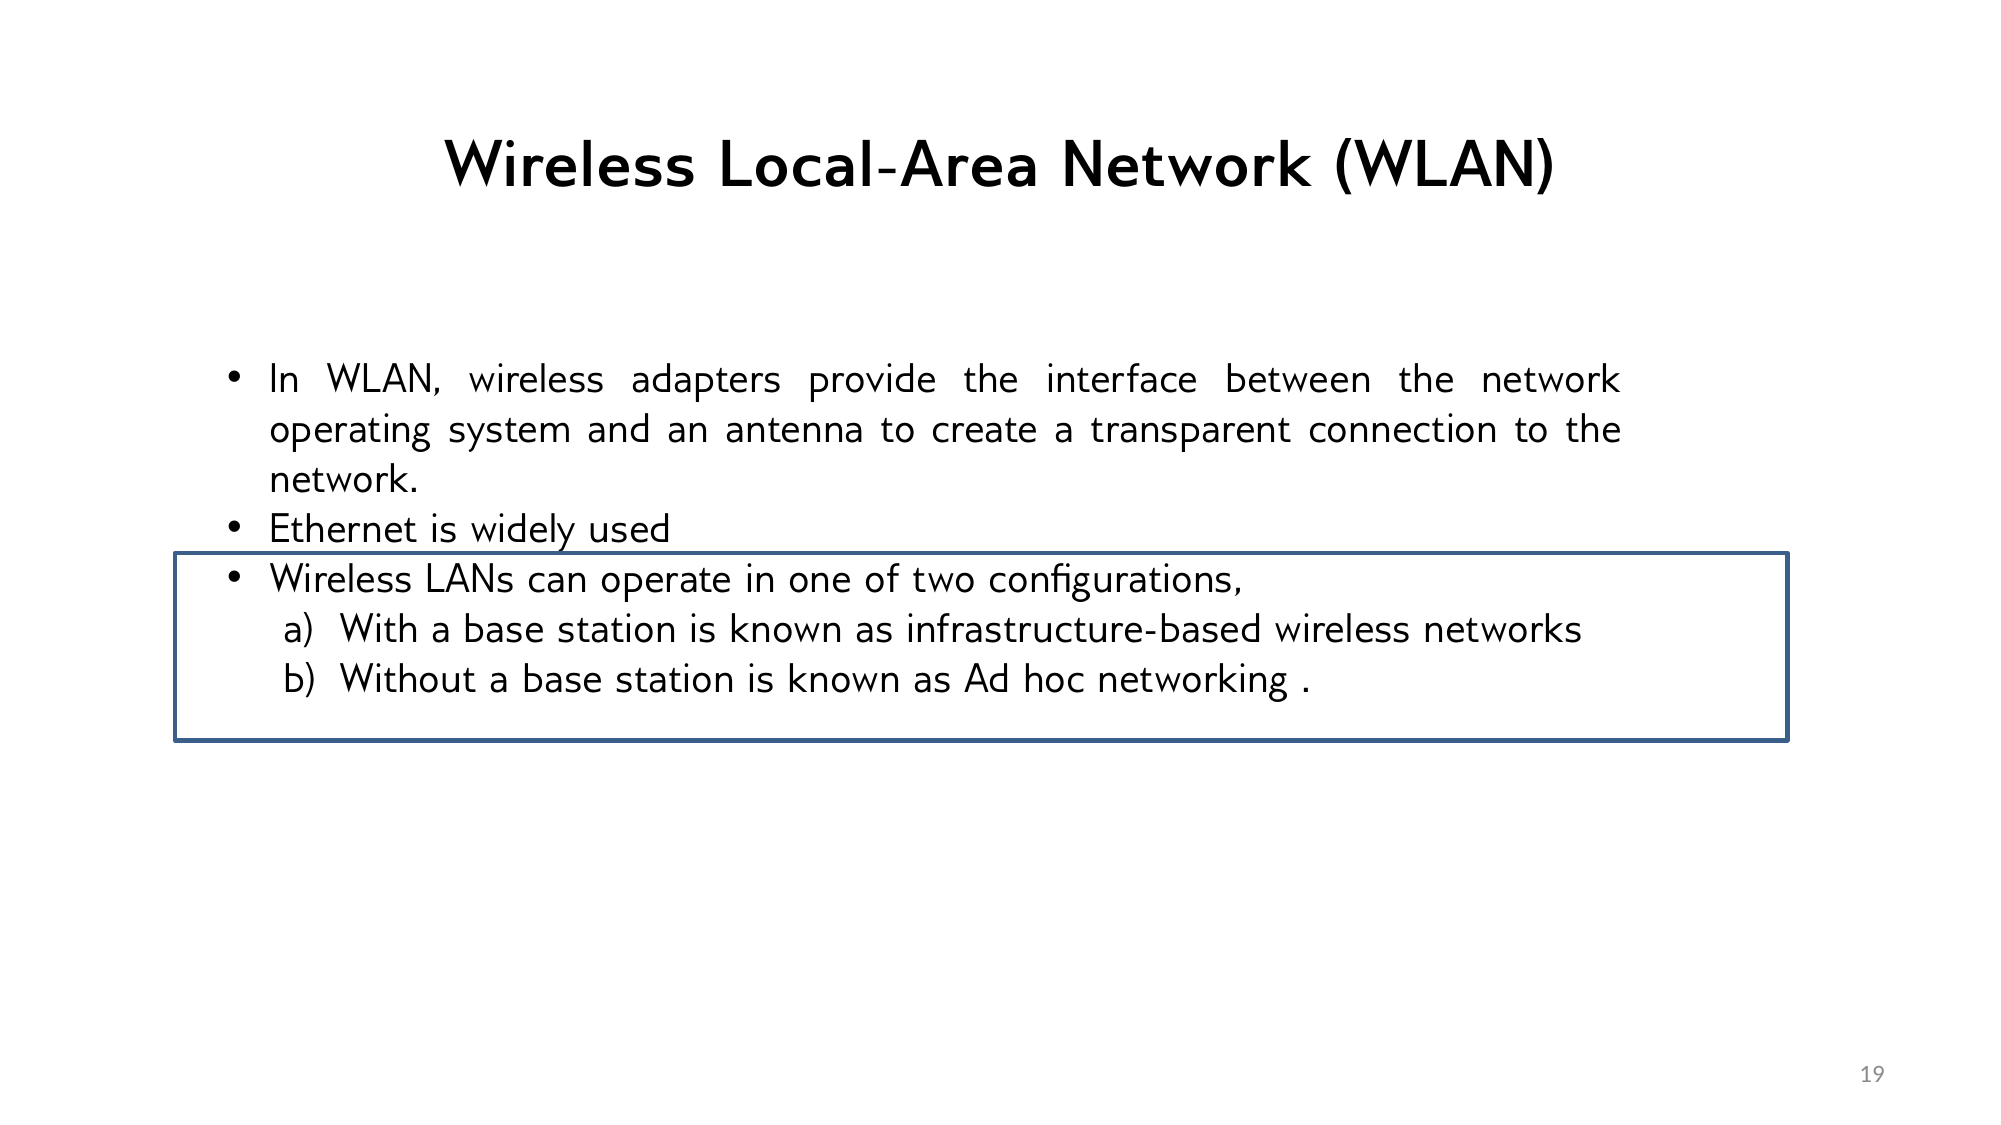

Wireless Local-Area Network (WLAN)
In WLAN, wireless adapters provide the interface between the network operating system and an antenna to create a transparent connection to the network.
Ethernet is widely used
Wireless LANs can operate in one of two configurations,
With a base station is known as infrastructure-based wireless networks
Without a base station is known as Ad hoc networking .

19